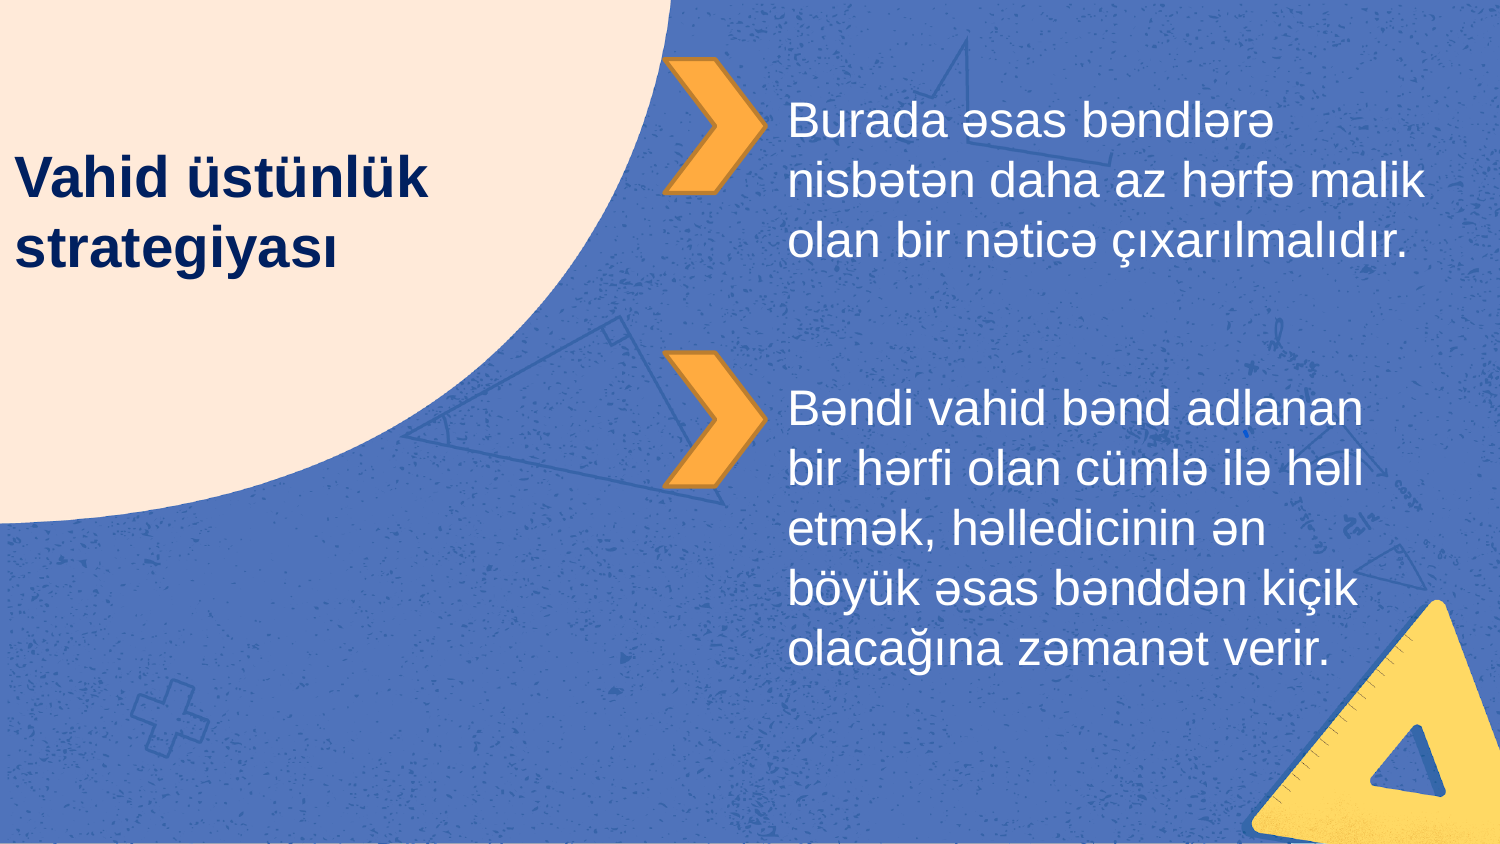

Burada əsas bəndlərə nisbətən daha az hərfə malik olan bir nəticə çıxarılmalıdır.
Vahid üstünlük strategiyası

Bəndi vahid bənd adlanan bir hərfi olan cümlə ilə həll etmək, həlledicinin ən böyük əsas bənddən kiçik olacağına zəmanət verir.